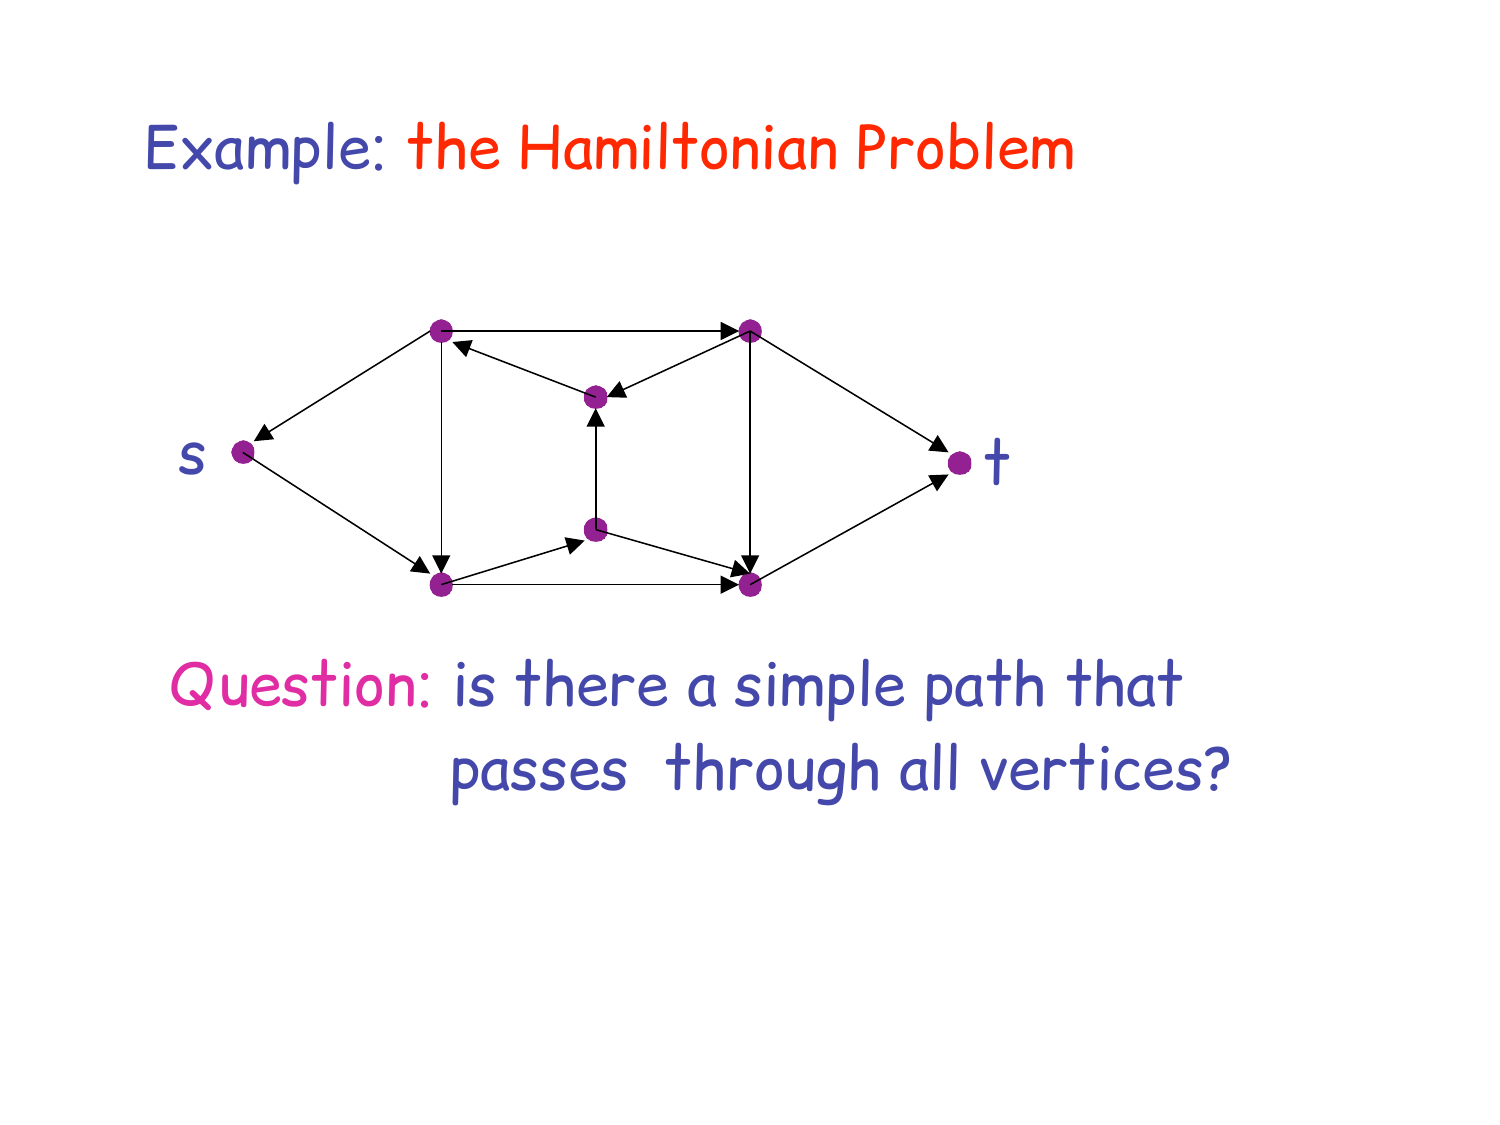

Example: the Hamiltonian Problem

s
t
Question: is there a simple path that passes  through all vertices?